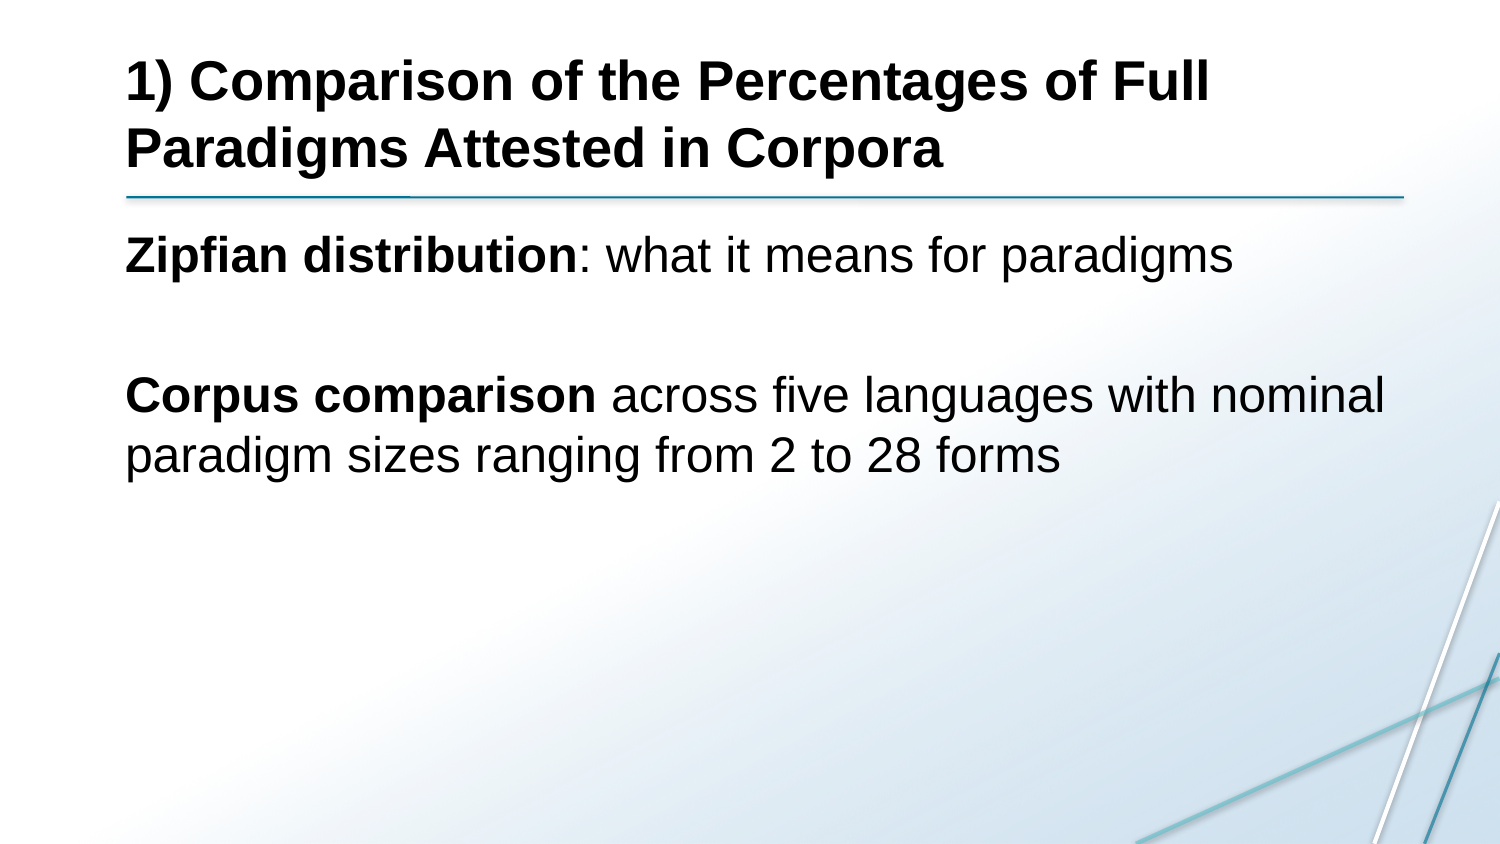

# 1) Comparison of the Percentages of Full Paradigms Attested in Corpora
Zipfian distribution: what it means for paradigms

Corpus comparison across five languages with nominal paradigm sizes ranging from 2 to 28 forms